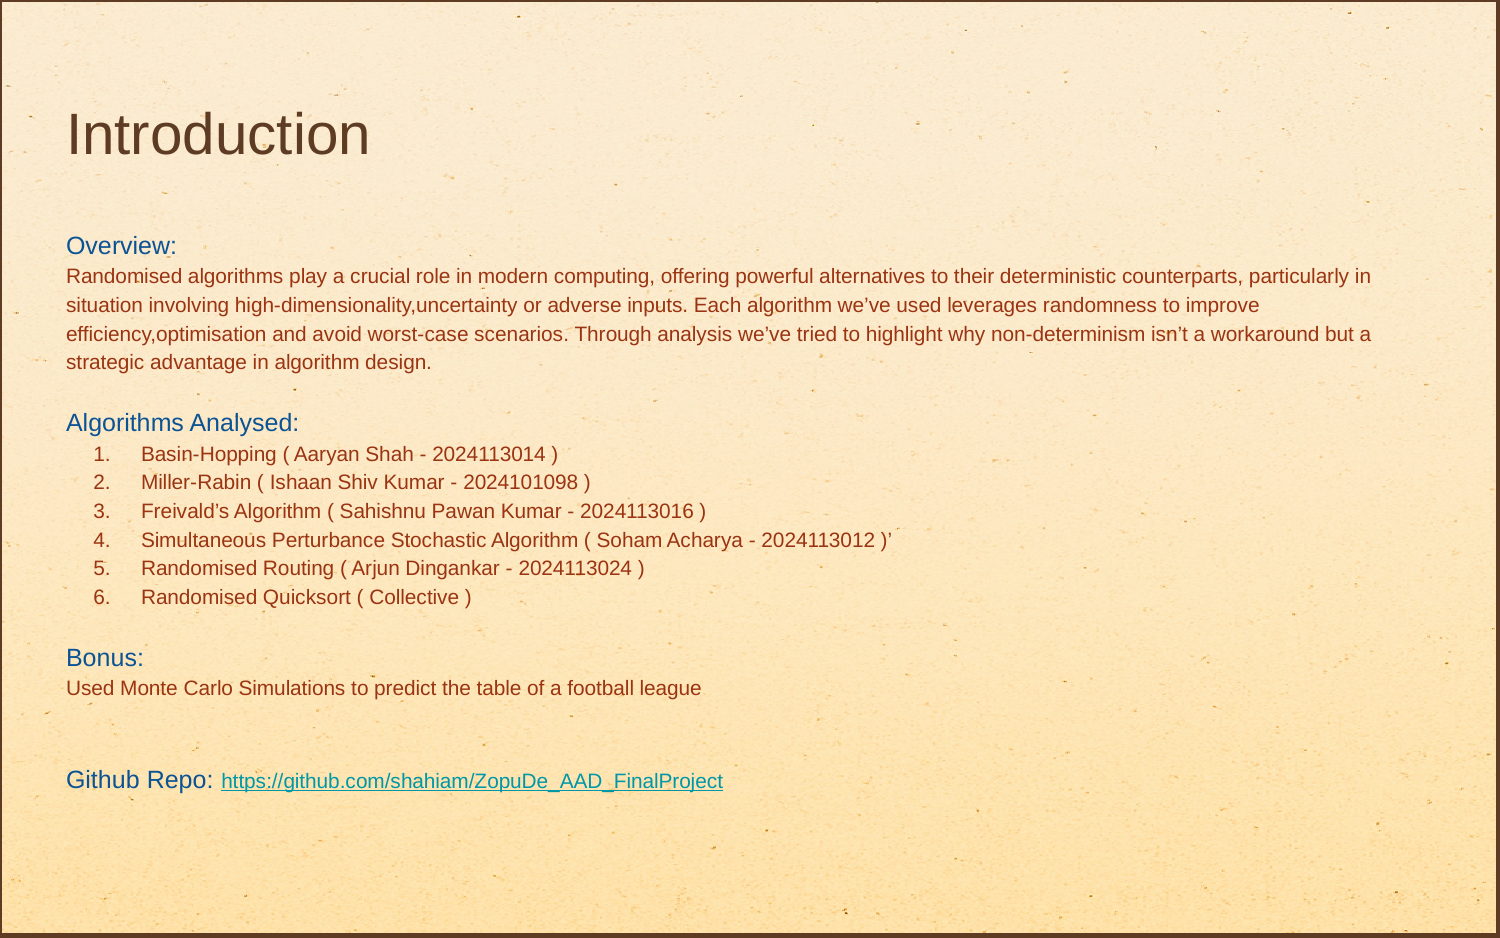

# Introduction
Overview:
Randomised algorithms play a crucial role in modern computing, offering powerful alternatives to their deterministic counterparts, particularly in situation involving high-dimensionality,uncertainty or adverse inputs. Each algorithm we’ve used leverages randomness to improve efficiency,optimisation and avoid worst-case scenarios. Through analysis we’ve tried to highlight why non-determinism isn’t a workaround but a strategic advantage in algorithm design.

Algorithms Analysed:
Basin-Hopping ( Aaryan Shah - 2024113014 )
Miller-Rabin ( Ishaan Shiv Kumar - 2024101098 )
Freivald’s Algorithm ( Sahishnu Pawan Kumar - 2024113016 )
Simultaneous Perturbance Stochastic Algorithm ( Soham Acharya - 2024113012 )’
Randomised Routing ( Arjun Dingankar - 2024113024 )
Randomised Quicksort ( Collective )

Bonus:
Used Monte Carlo Simulations to predict the table of a football league

Github Repo: https://github.com/shahiam/ZopuDe_AAD_FinalProject